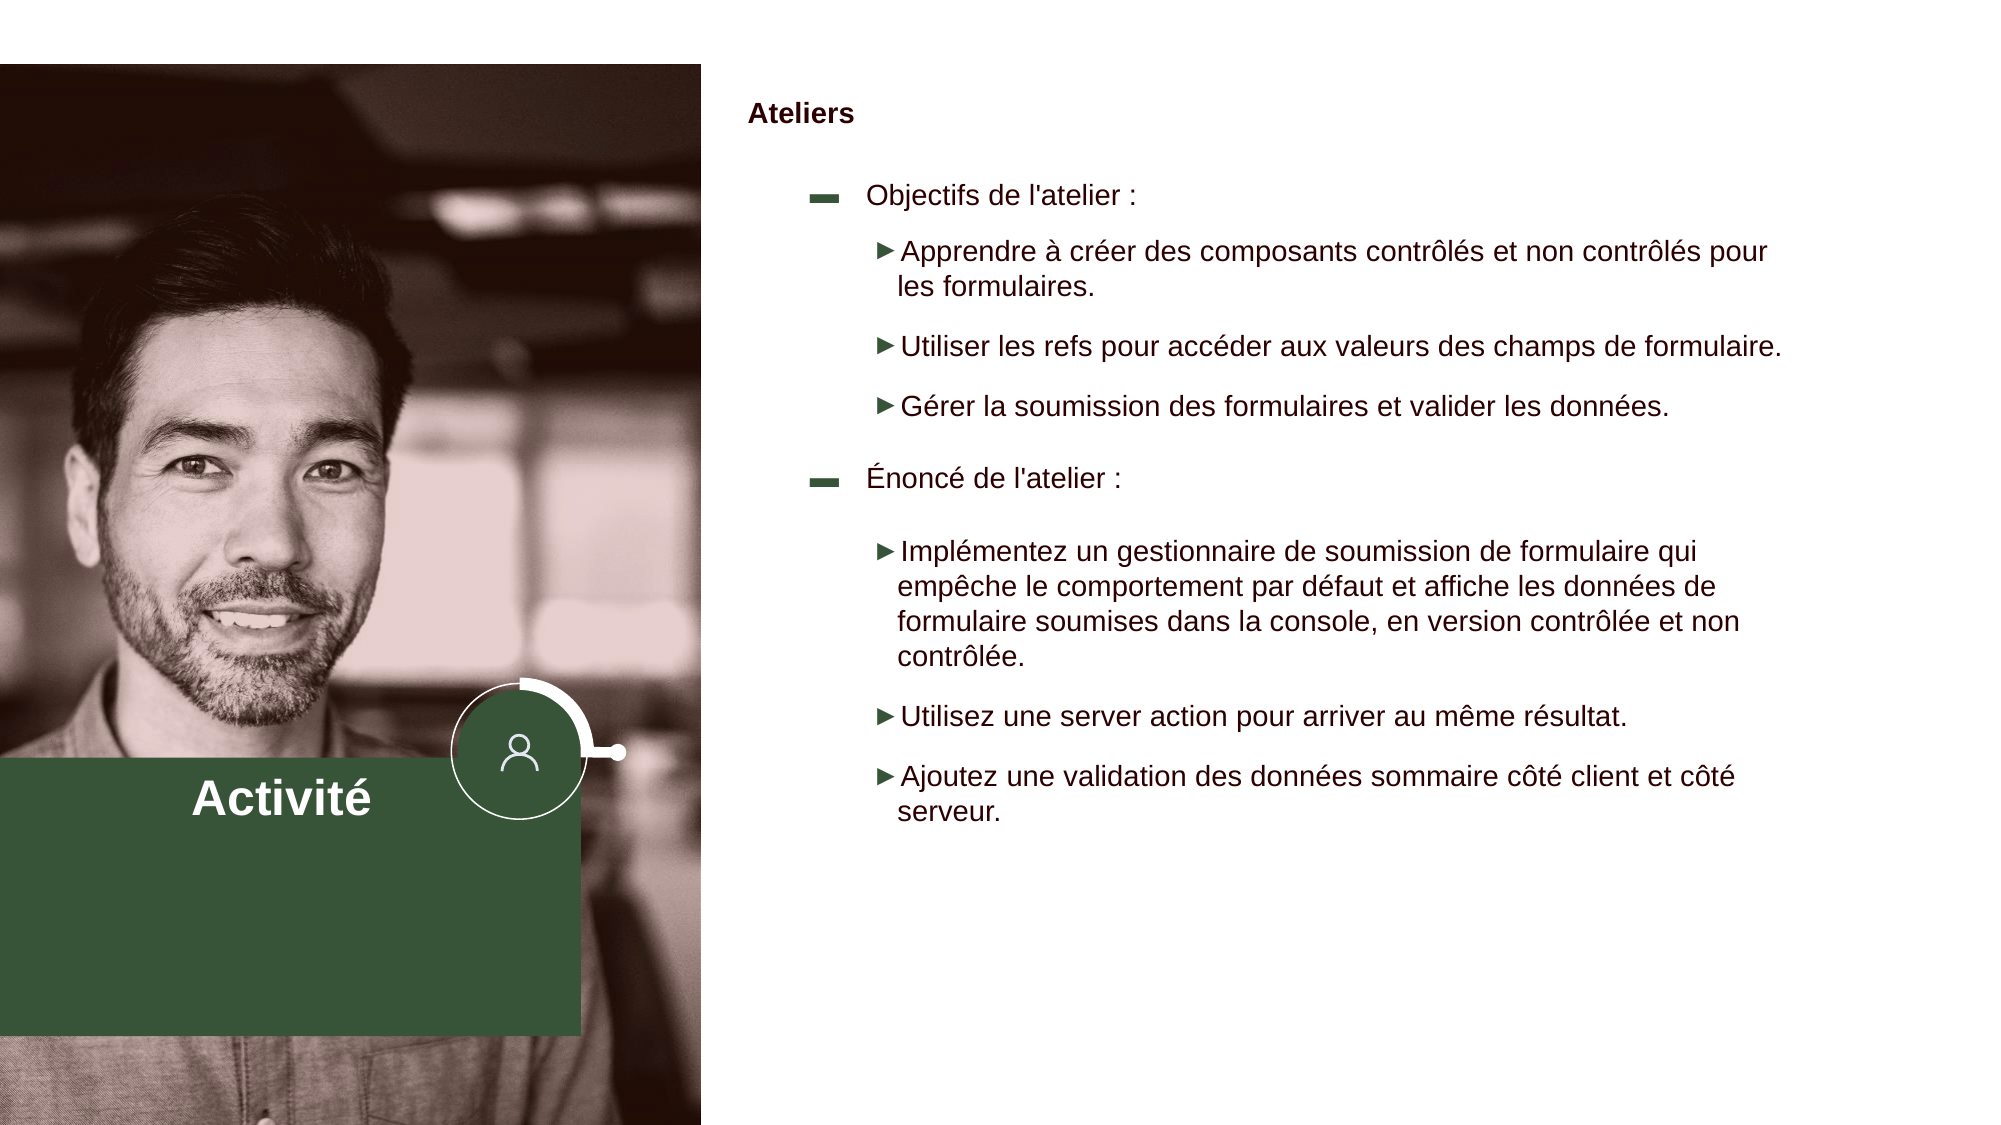

# Ateliers
Objectifs de l'atelier :
Apprendre à créer des composants contrôlés et non contrôlés pour les formulaires.
Utiliser les refs pour accéder aux valeurs des champs de formulaire.
Gérer la soumission des formulaires et valider les données.
Énoncé de l'atelier :
Implémentez un gestionnaire de soumission de formulaire qui empêche le comportement par défaut et affiche les données de formulaire soumises dans la console, en version contrôlée et non contrôlée.
Utilisez une server action pour arriver au même résultat.
Ajoutez une validation des données sommaire côté client et côté serveur.